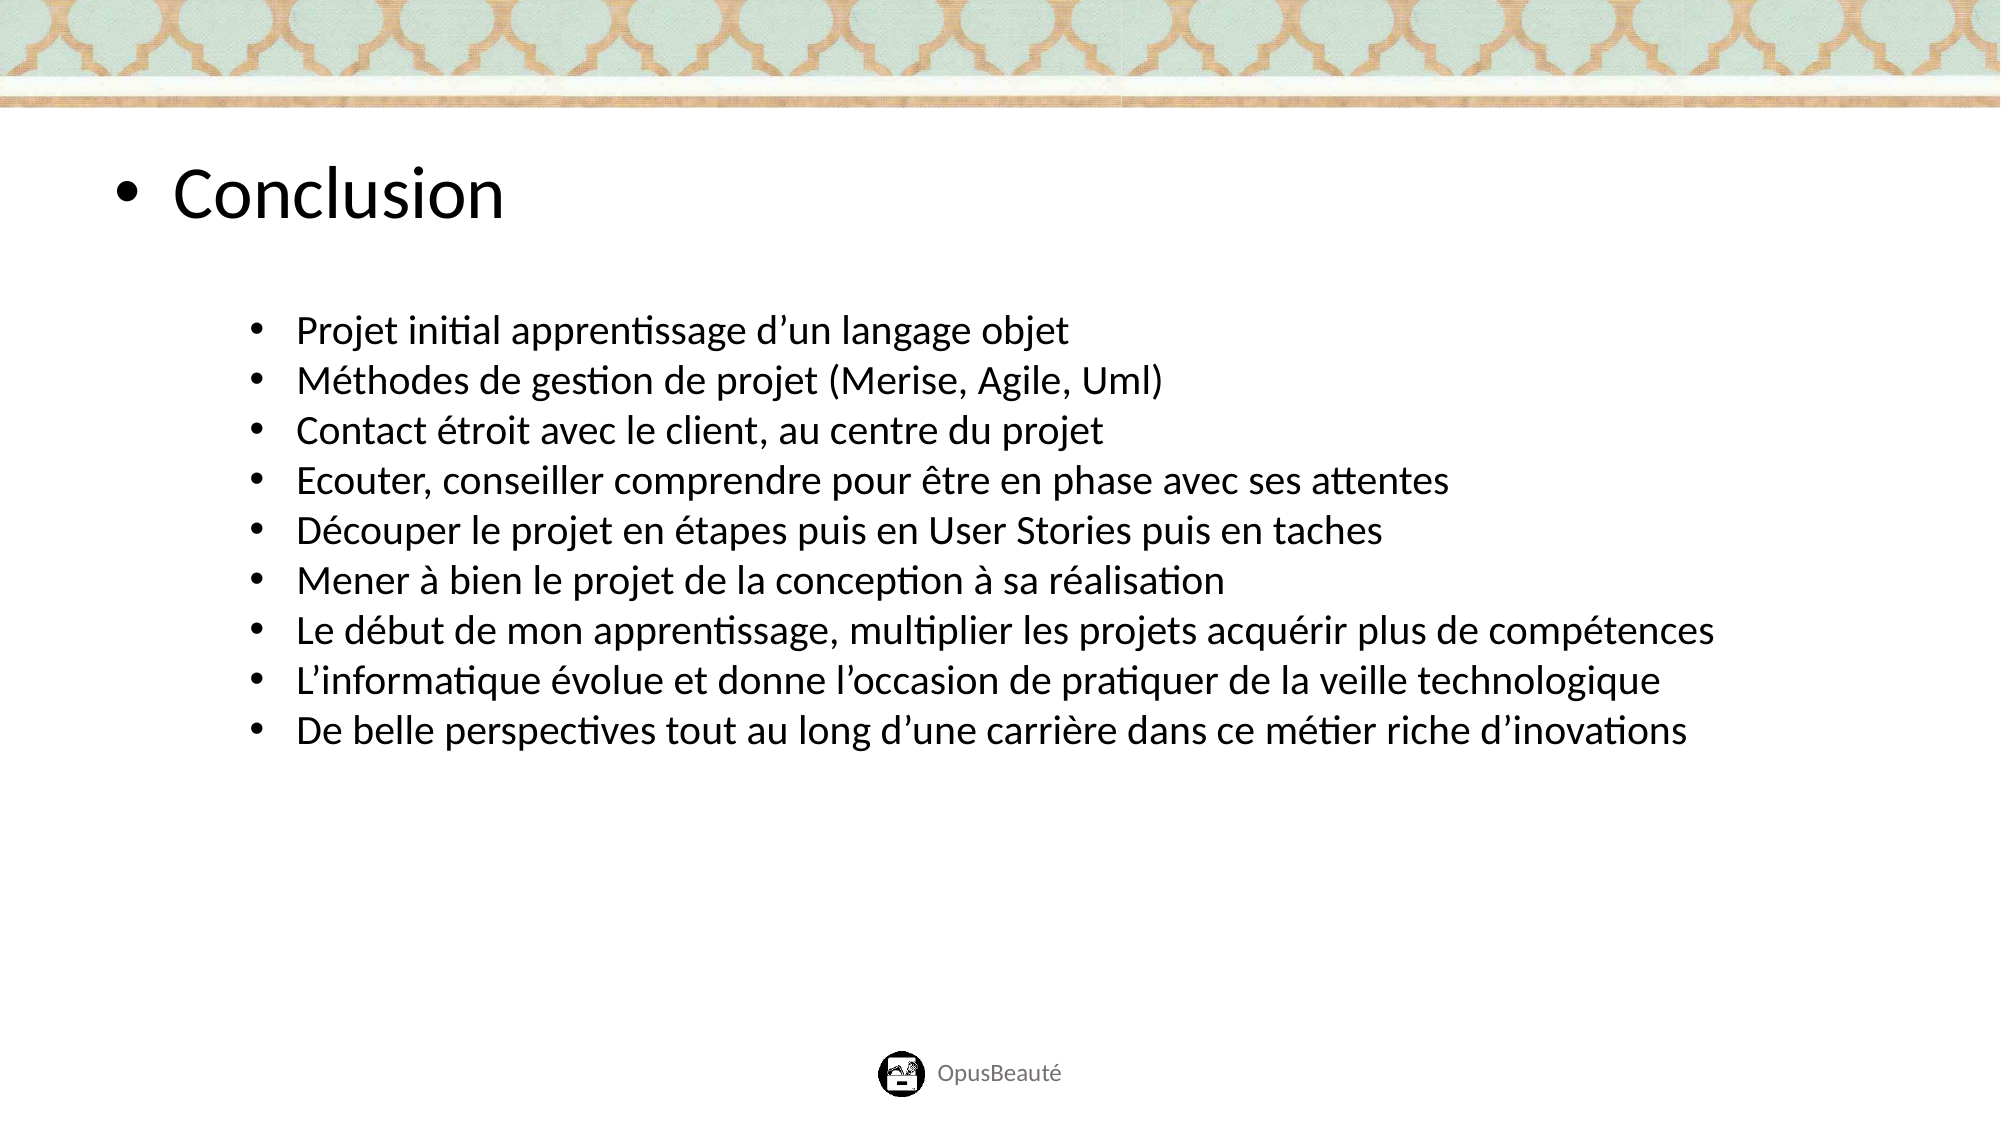

Conclusion
Projet initial apprentissage d’un langage objet
Méthodes de gestion de projet (Merise, Agile, Uml)
Contact étroit avec le client, au centre du projet
Ecouter, conseiller comprendre pour être en phase avec ses attentes
Découper le projet en étapes puis en User Stories puis en taches
Mener à bien le projet de la conception à sa réalisation
Le début de mon apprentissage, multiplier les projets acquérir plus de compétences
L’informatique évolue et donne l’occasion de pratiquer de la veille technologique
De belle perspectives tout au long d’une carrière dans ce métier riche d’inovations